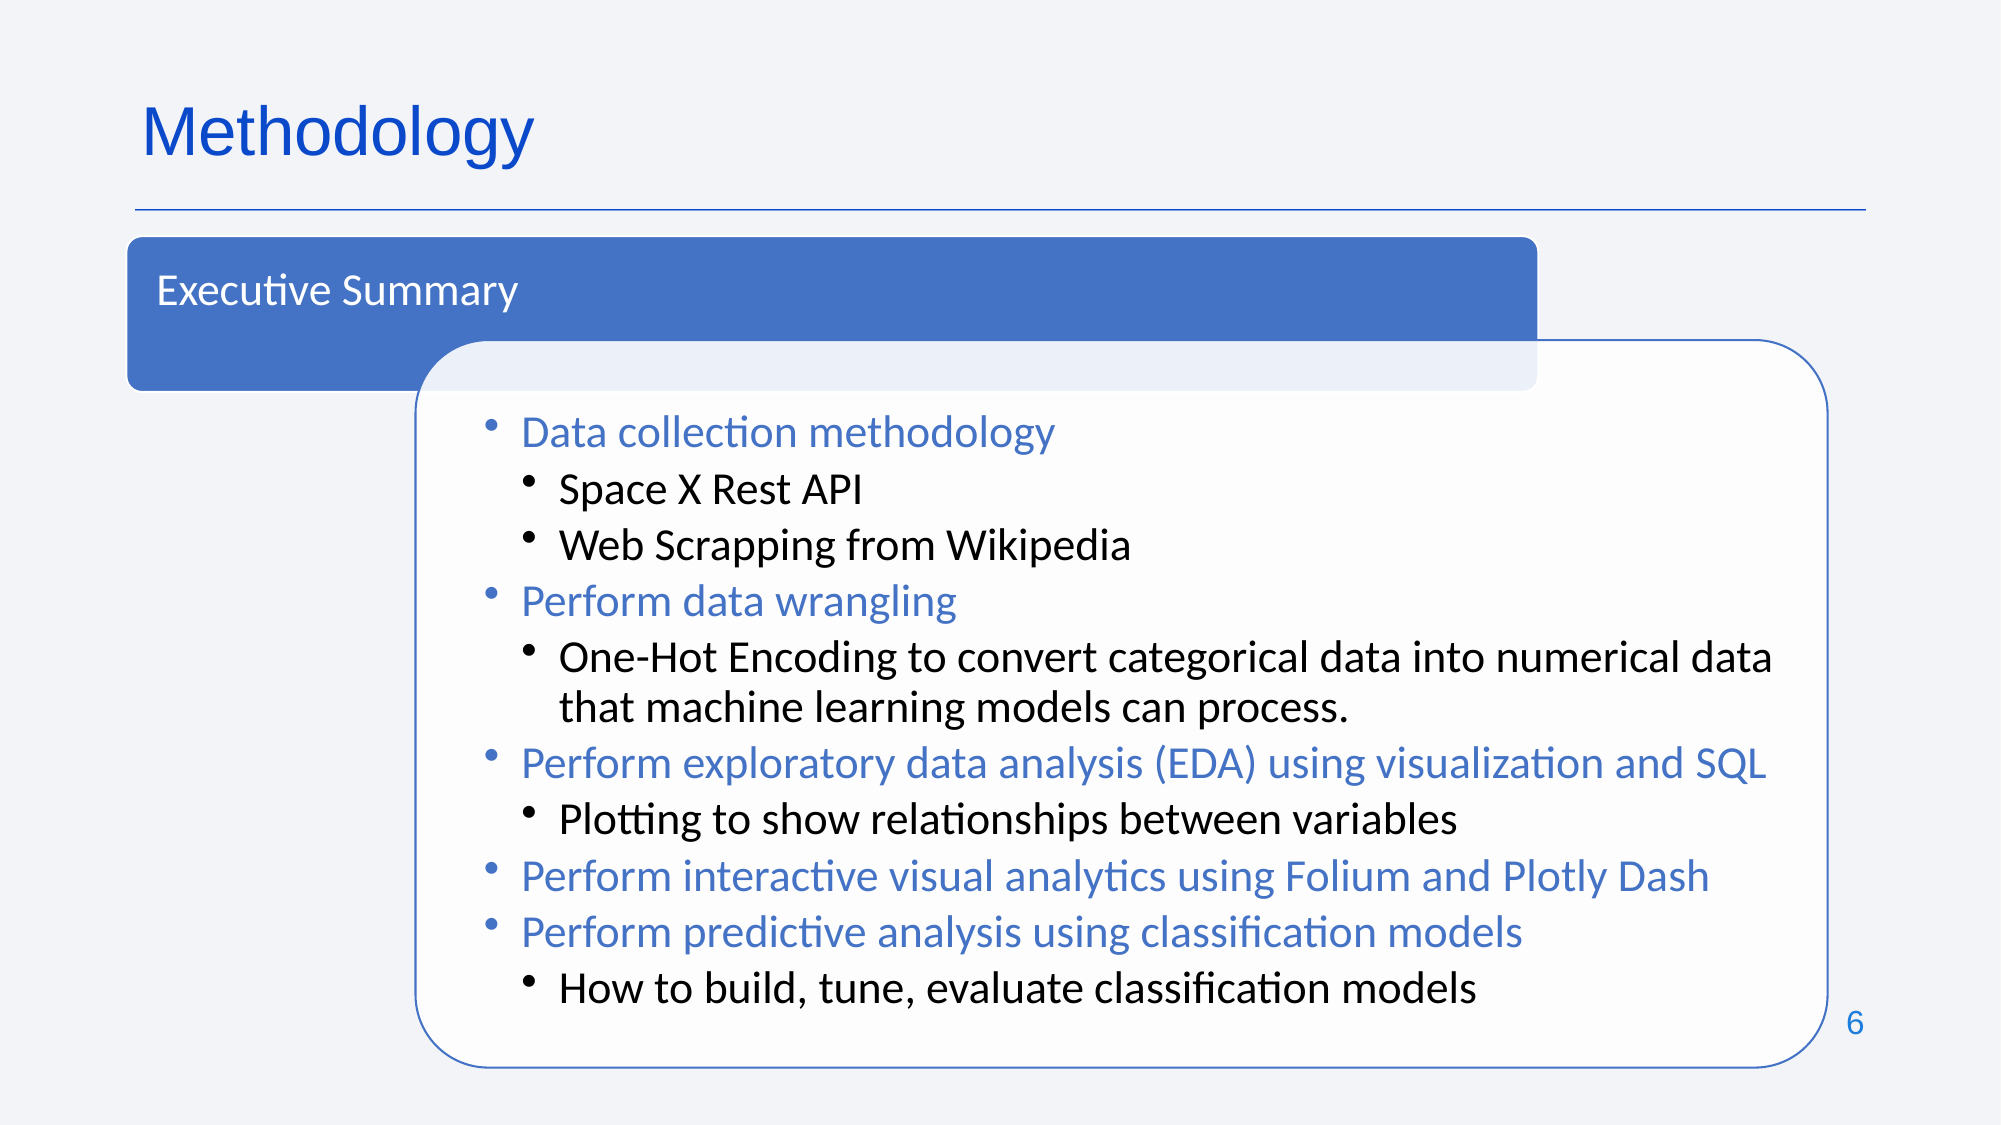

Methodology
Executive Summary
Data collection methodology
Space X Rest API
Web Scrapping from Wikipedia
Perform data wrangling
One-Hot Encoding to convert categorical data into numerical data that machine learning models can process.
Perform exploratory data analysis (EDA) using visualization and SQL
Plotting to show relationships between variables
Perform interactive visual analytics using Folium and Plotly Dash
Perform predictive analysis using classification models
How to build, tune, evaluate classification models
6